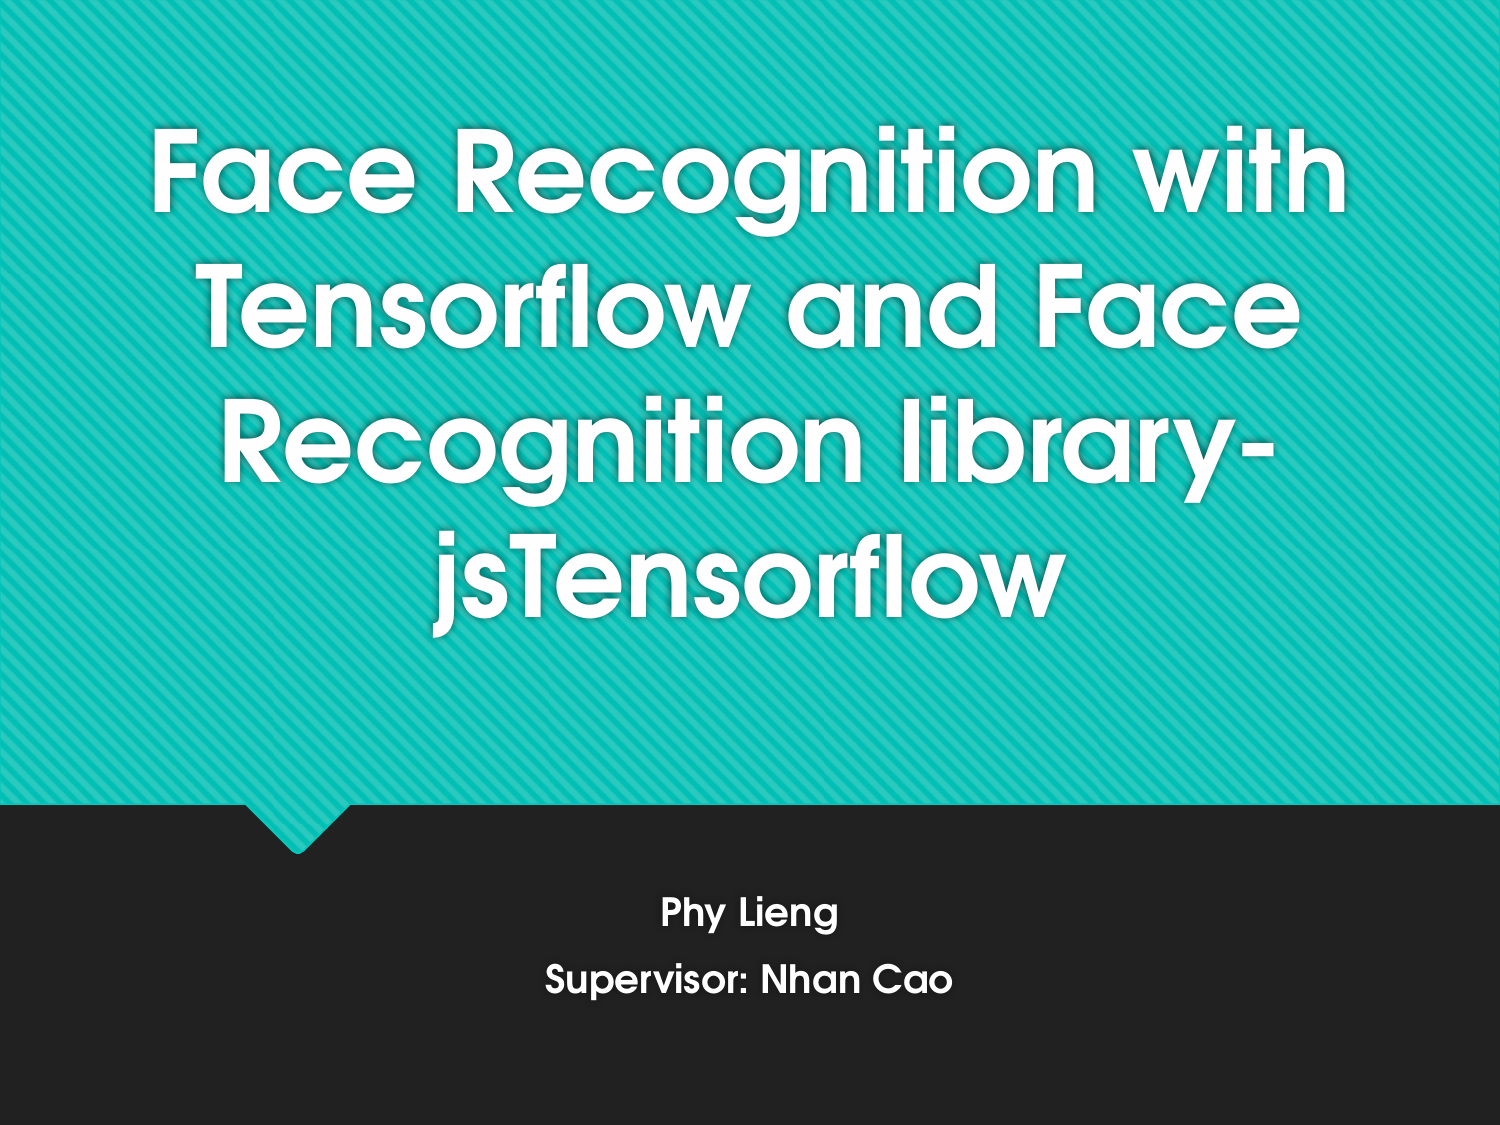

# Face Recognition with Tensorflow and Face Recognition library- jsTensorflow
Phy Lieng
Supervisor: Nhan Cao